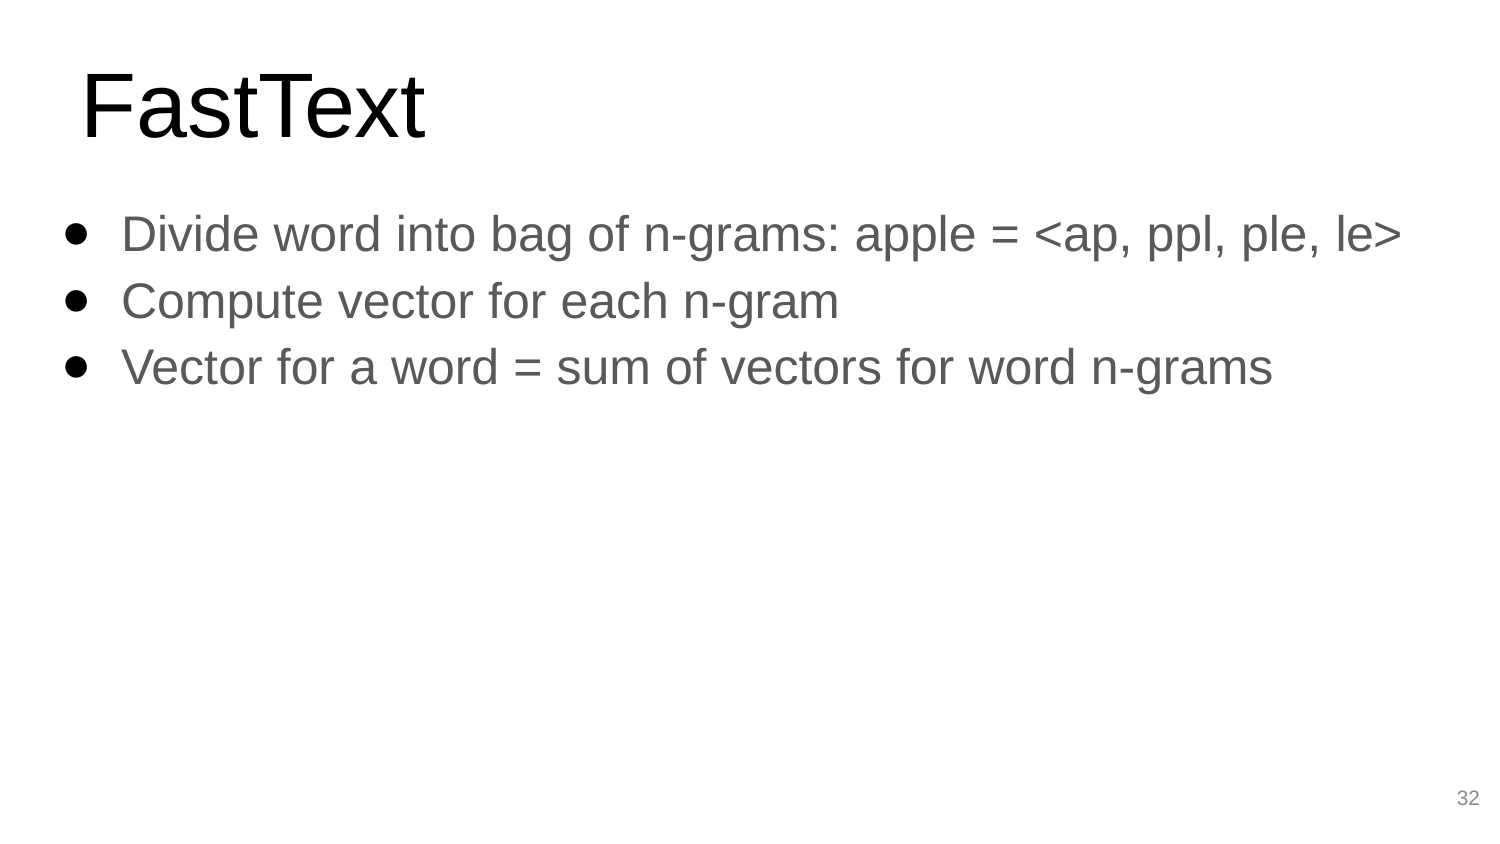

# FastText
Divide word into bag of n-grams: apple = <ap, ppl, ple, le>
Compute vector for each n-gram
Vector for a word = sum of vectors for word n-grams
32